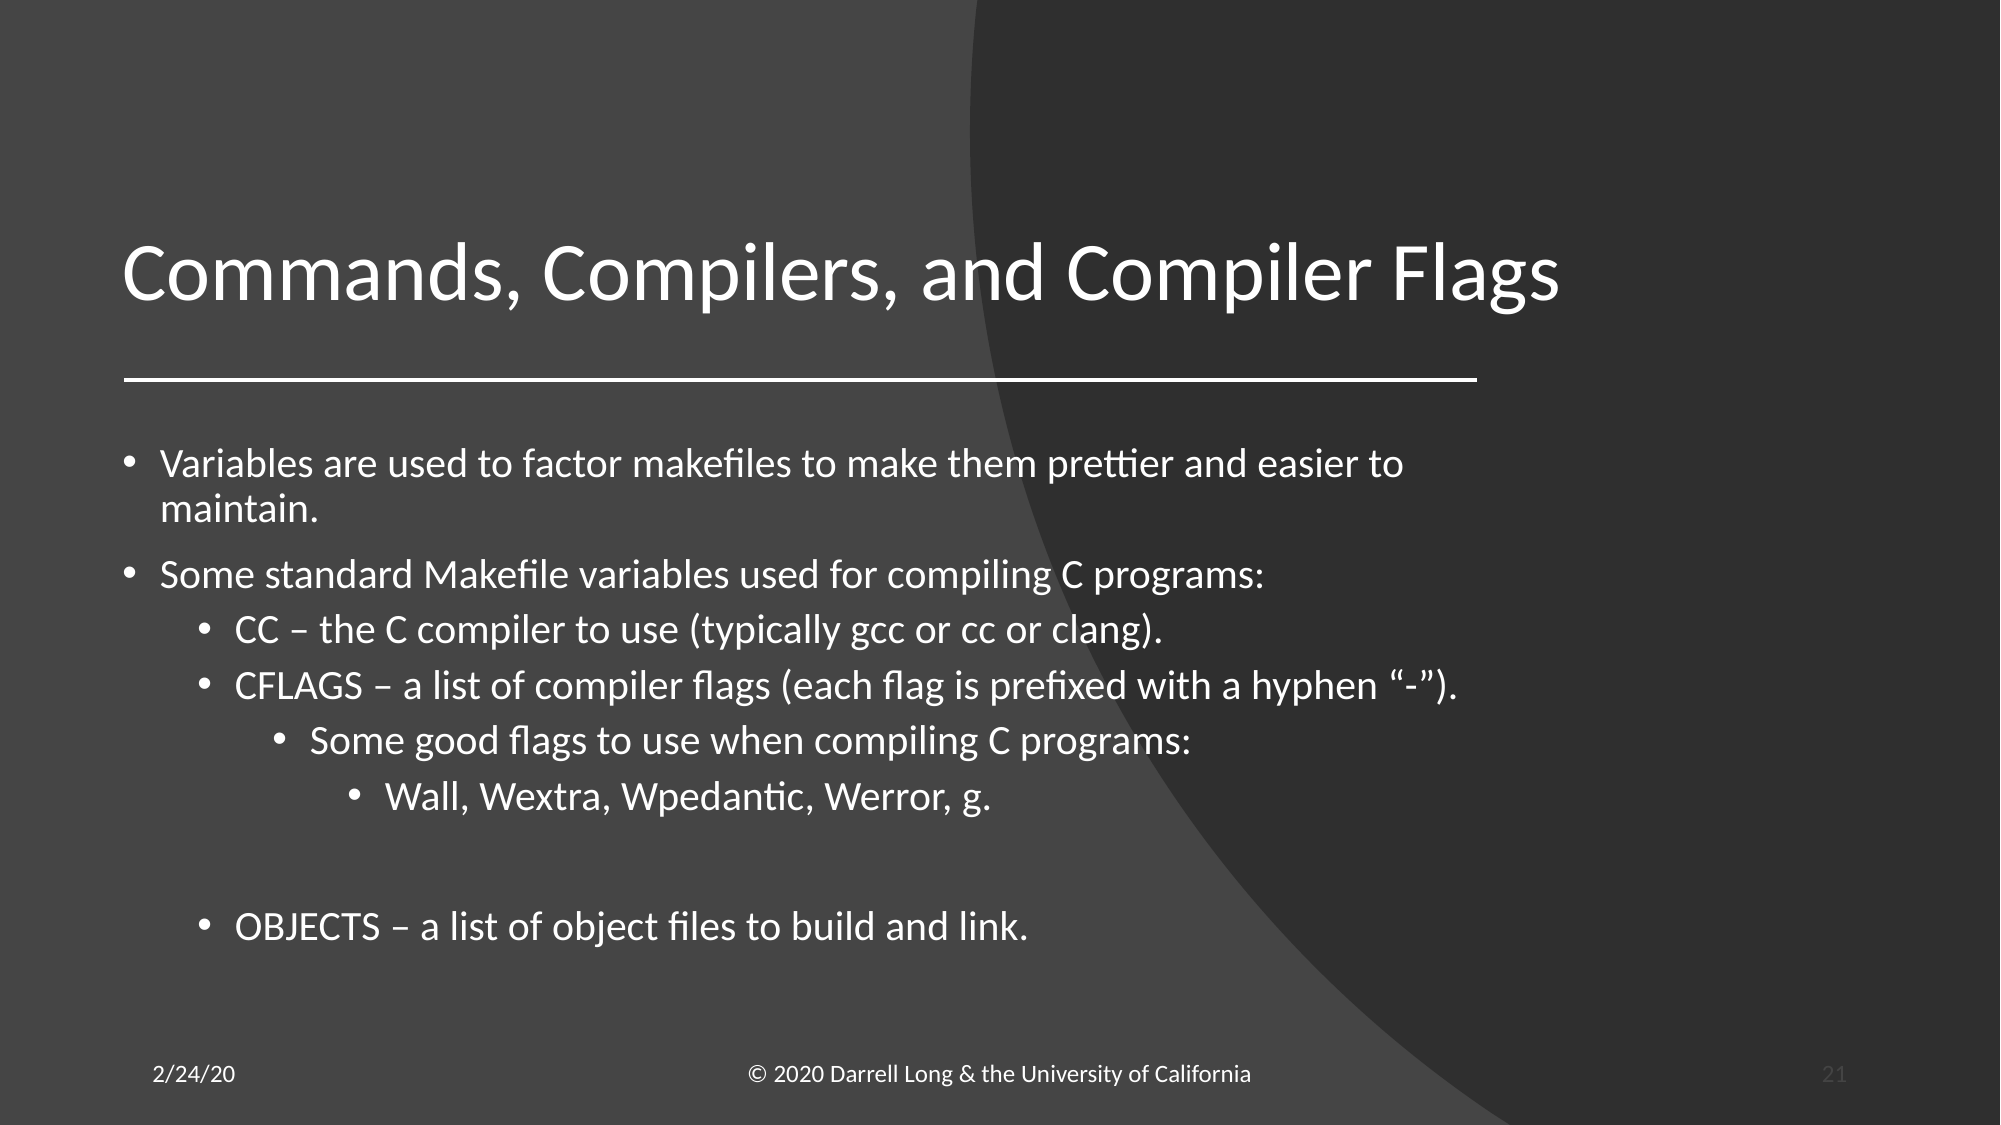

# Commands, Compilers, and Compiler Flags
Variables are used to factor makefiles to make them prettier and easier to maintain.
Some standard Makefile variables used for compiling C programs:
CC – the C compiler to use (typically gcc or cc or clang).
CFLAGS – a list of compiler flags (each flag is prefixed with a hyphen “-”).
Some good flags to use when compiling C programs:
Wall, Wextra, Wpedantic, Werror, g.

OBJECTS – a list of object files to build and link.
2/24/20
© 2020 Darrell Long & the University of California
21